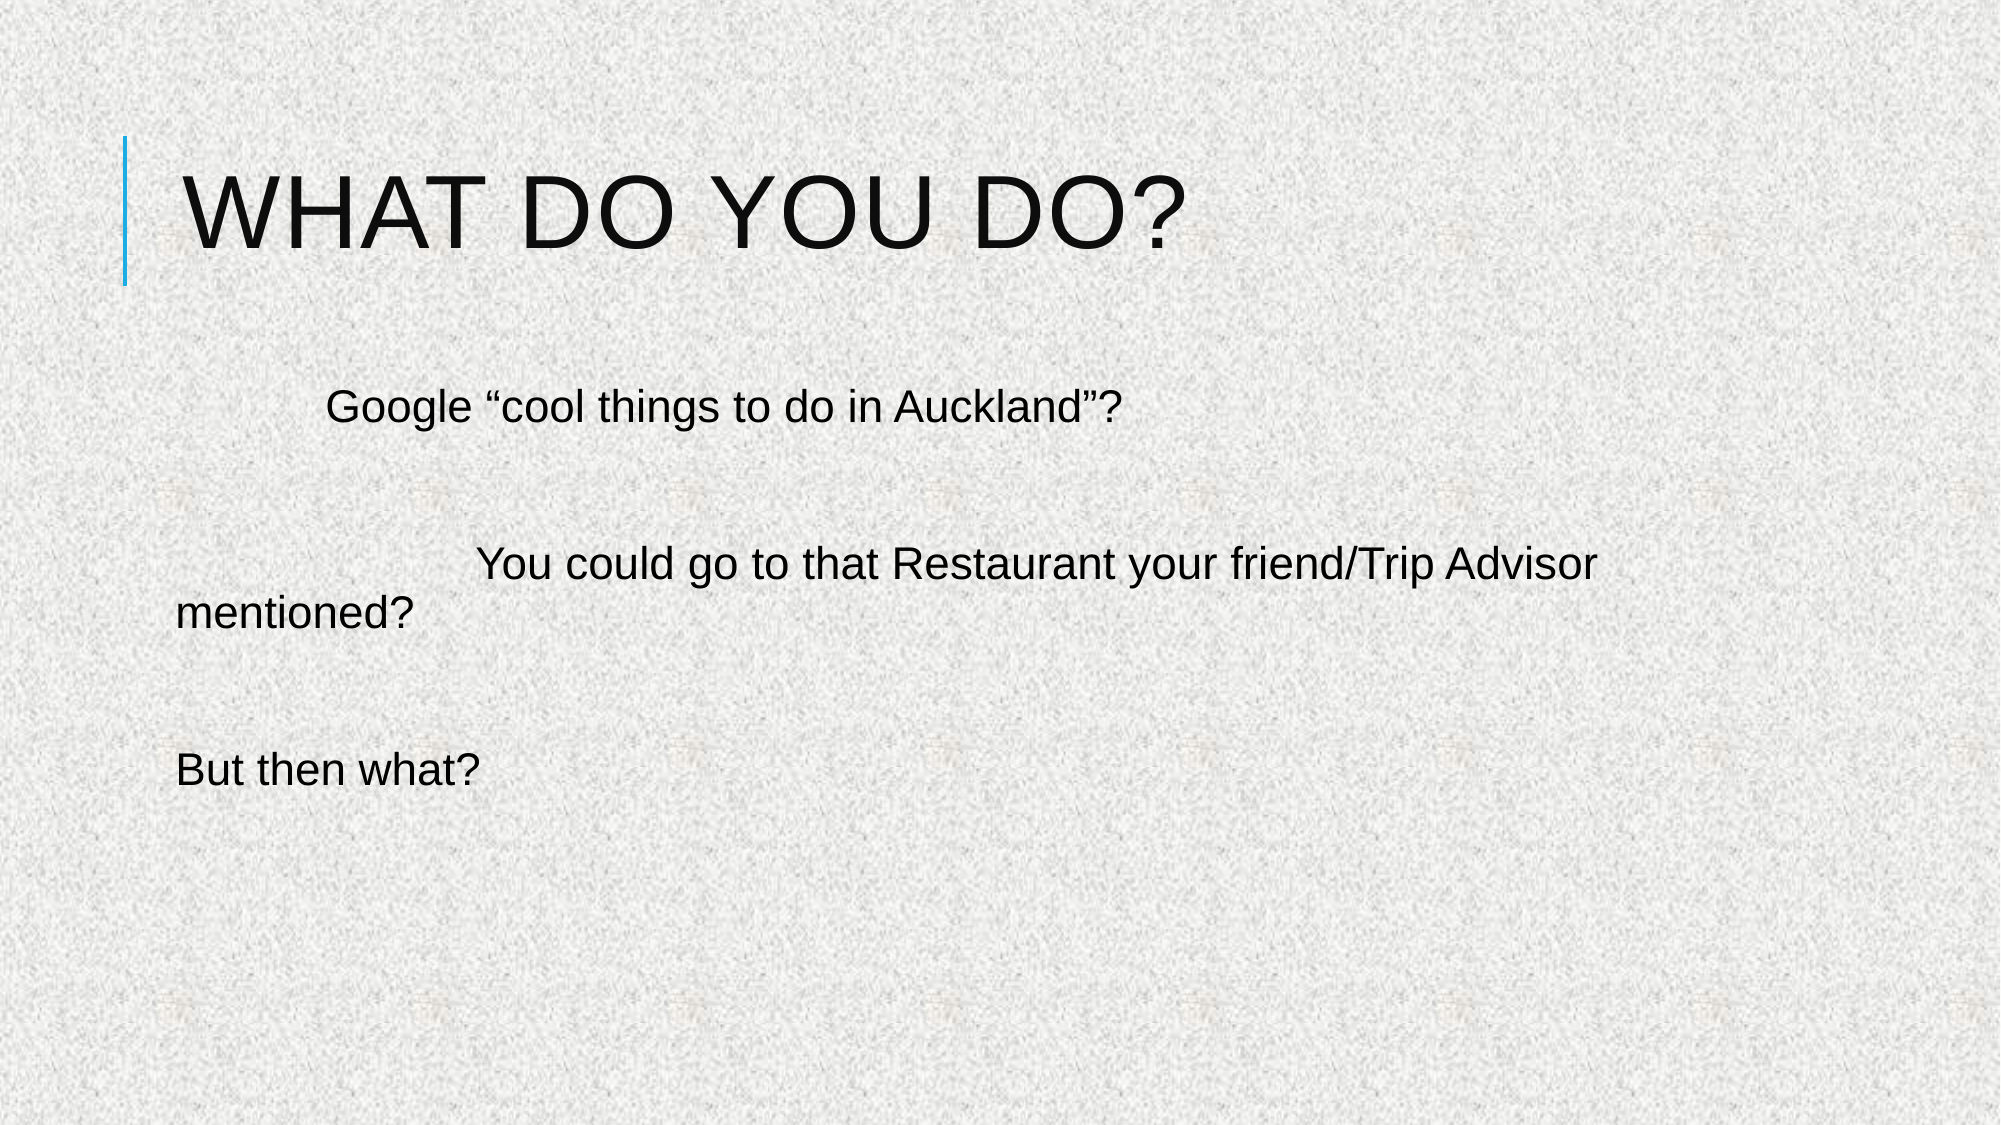

# What do you do?
	Google “cool things to do in Auckland”?

		You could go to that Restaurant your friend/Trip Advisor mentioned?

But then what?